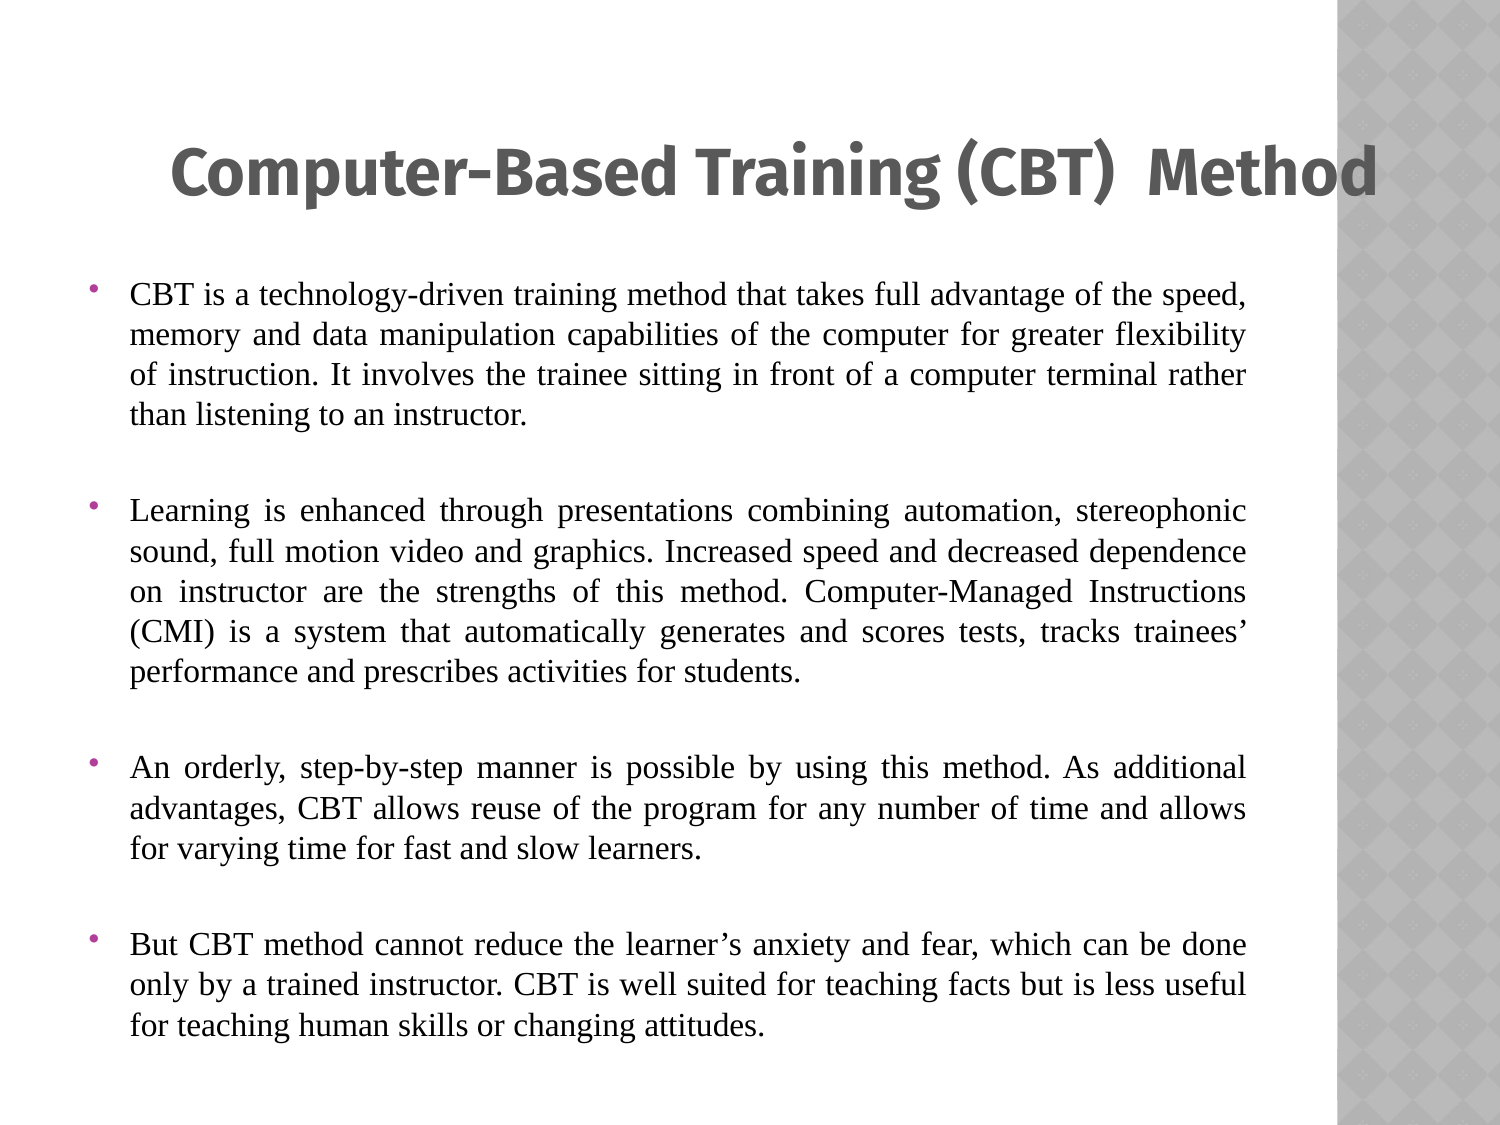

Computer-Based Training (CBT)  Method
CBT is a technology-driven training method that takes full advantage of the speed, memory and data manipulation capabilities of the computer for greater flexibility of instruction. It involves the trainee sitting in front of a computer terminal rather than listening to an instructor.

Learning is enhanced through presentations combining automation, stereophonic sound, full motion video and graphics. Increased speed and decreased dependence on instructor are the strengths of this method. Computer-Managed Instructions (CMI) is a system that automatically generates and scores tests, tracks trainees’ performance and prescribes activities for students.

An orderly, step-by-step manner is possible by using this method. As additional advantages, CBT allows reuse of the program for any number of time and allows for varying time for fast and slow learners.

But CBT method cannot reduce the learner’s anxiety and fear, which can be done only by a trained instructor. CBT is well suited for teaching facts but is less useful for teaching human skills or changing attitudes.